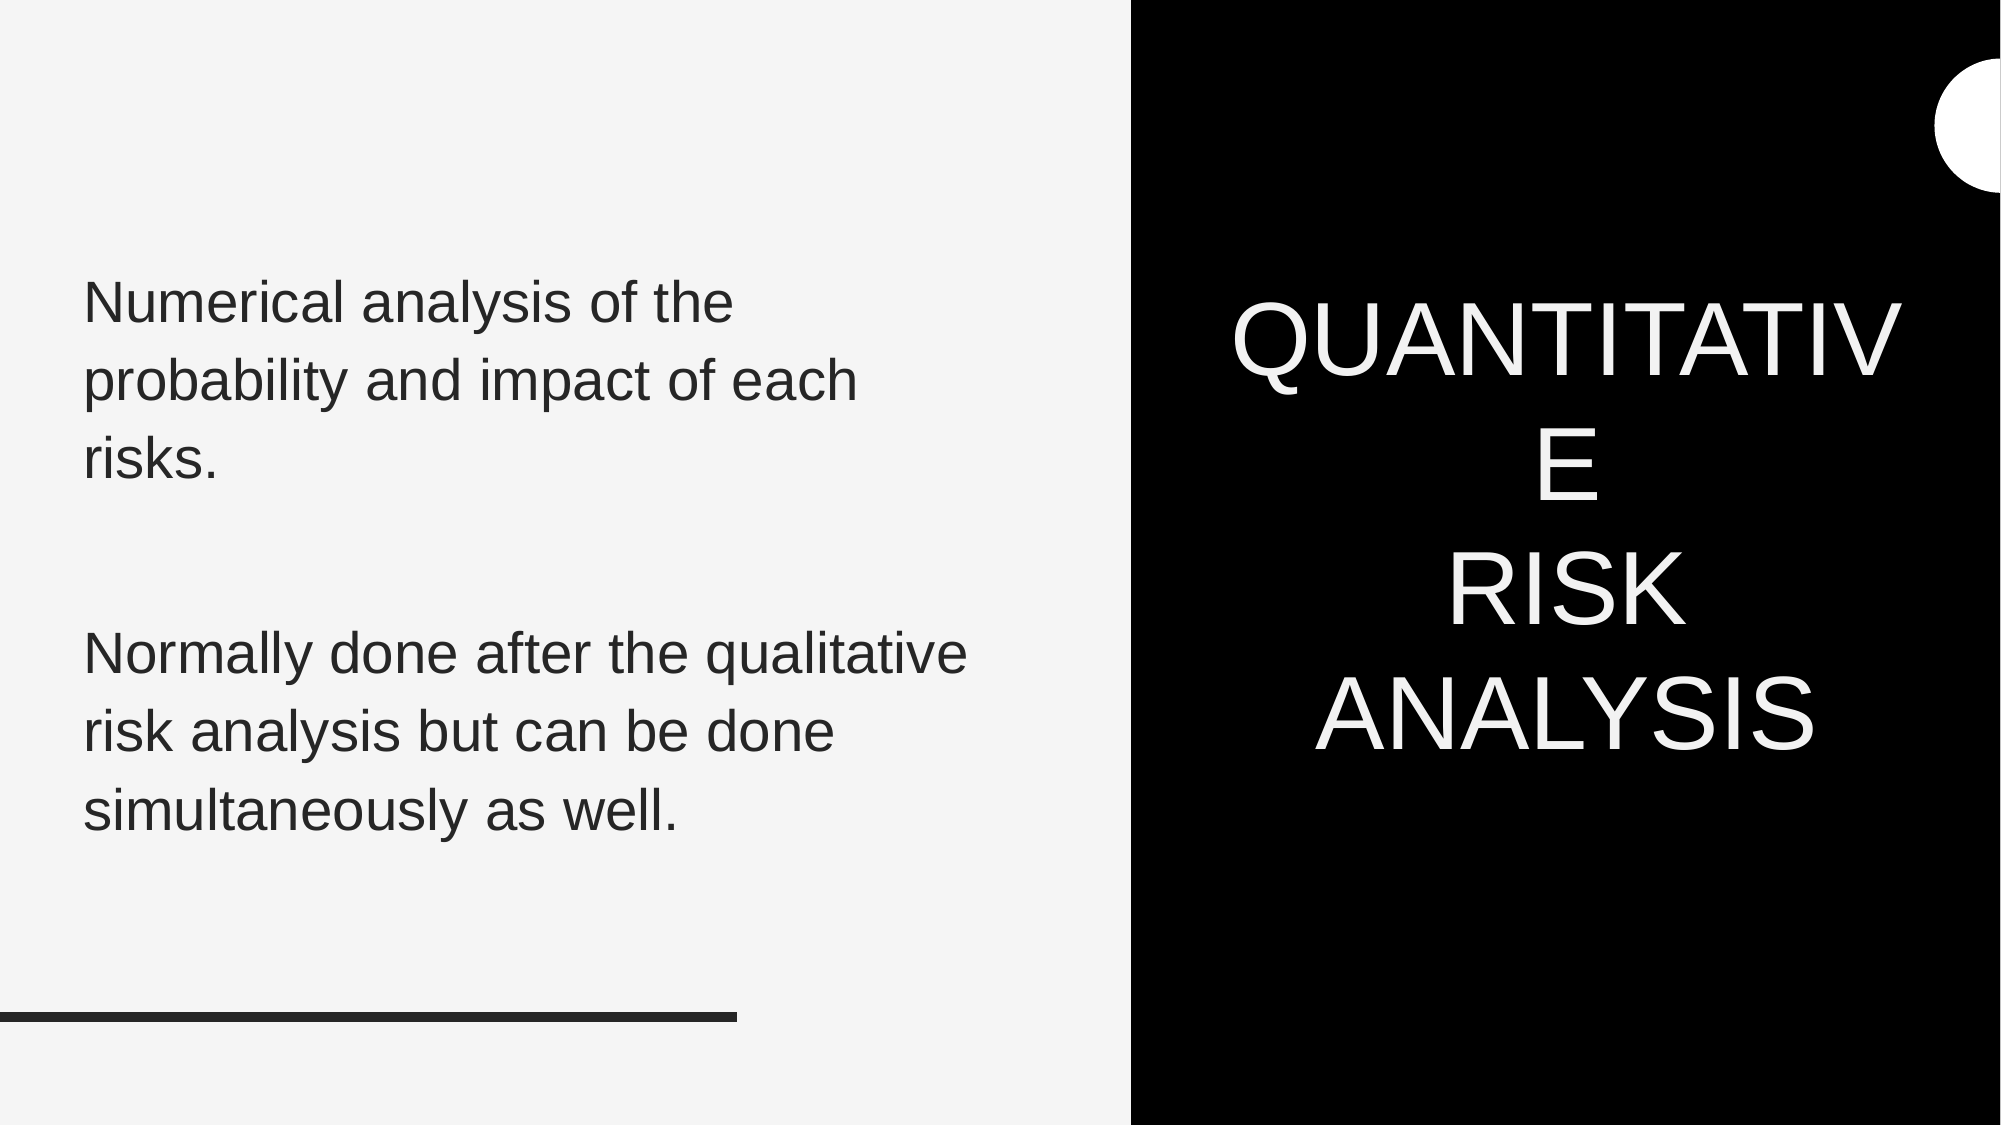

Numerical analysis of the probability and impact of each risks.

Normally done after the qualitative risk analysis but can be done simultaneously as well.

# QUANTITATIVE RISK ANALYSIS